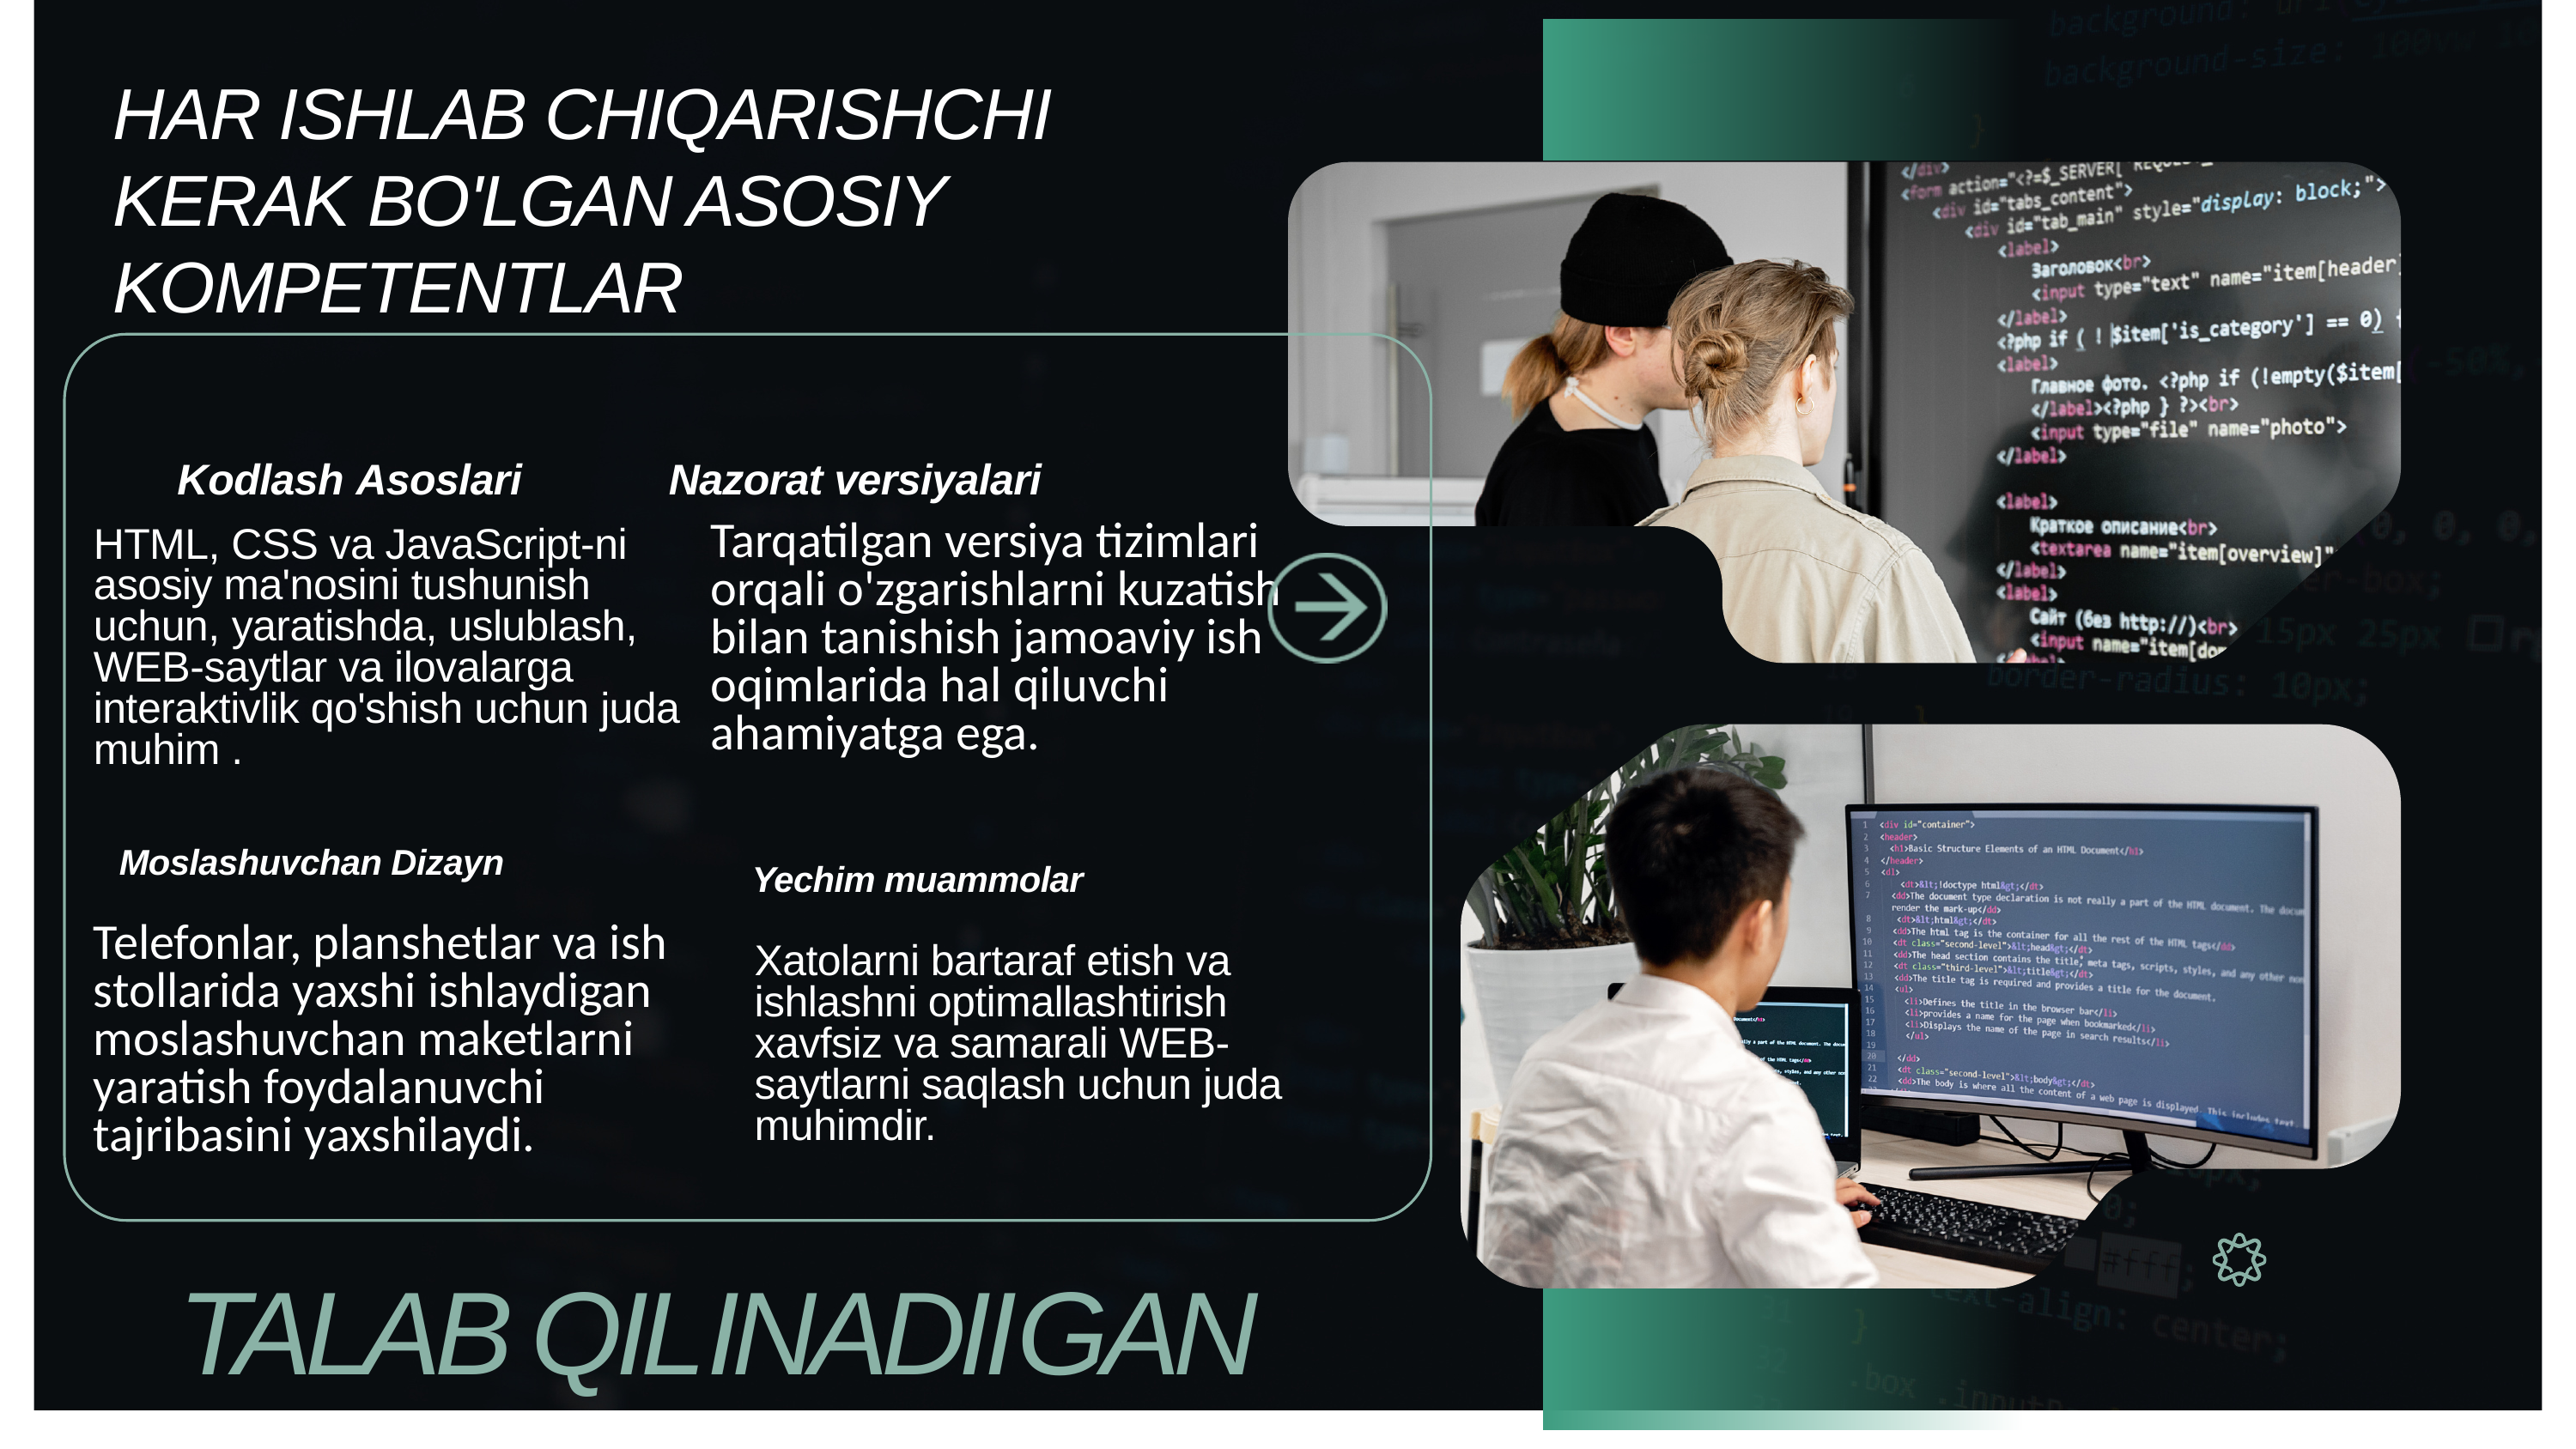

HAR ISHLAB CHIQARISHCHI KERAK BO'LGAN ASOSIY KOMPETENTLAR

Kodlash Asoslari
Nazorat versiyalari
Tarqatilgan versiya tizimlari orqali o'zgarishlarni kuzatish bilan tanishish jamoaviy ish oqimlarida hal qiluvchi ahamiyatga ega.
HTML, CSS va JavaScript-ni asosiy ma'nosini tushunish  uchun, yaratishda, uslublash, WEB-saytlar va ilovalarga interaktivlik qo'shish uchun juda muhim .

Moslashuvchan Dizayn
Yechim muammolar
Telefonlar, planshetlar va ish stollarida yaxshi ishlaydigan moslashuvchan maketlarni yaratish foydalanuvchi tajribasini yaxshilaydi.
Xatolarni bartaraf etish va ishlashni optimallashtirish xavfsiz va samarali WEB-saytlarni saqlash uchun juda muhimdir.

TALAB QILINADIIGAN  KO’NIKMALAR
Arovvay Industries